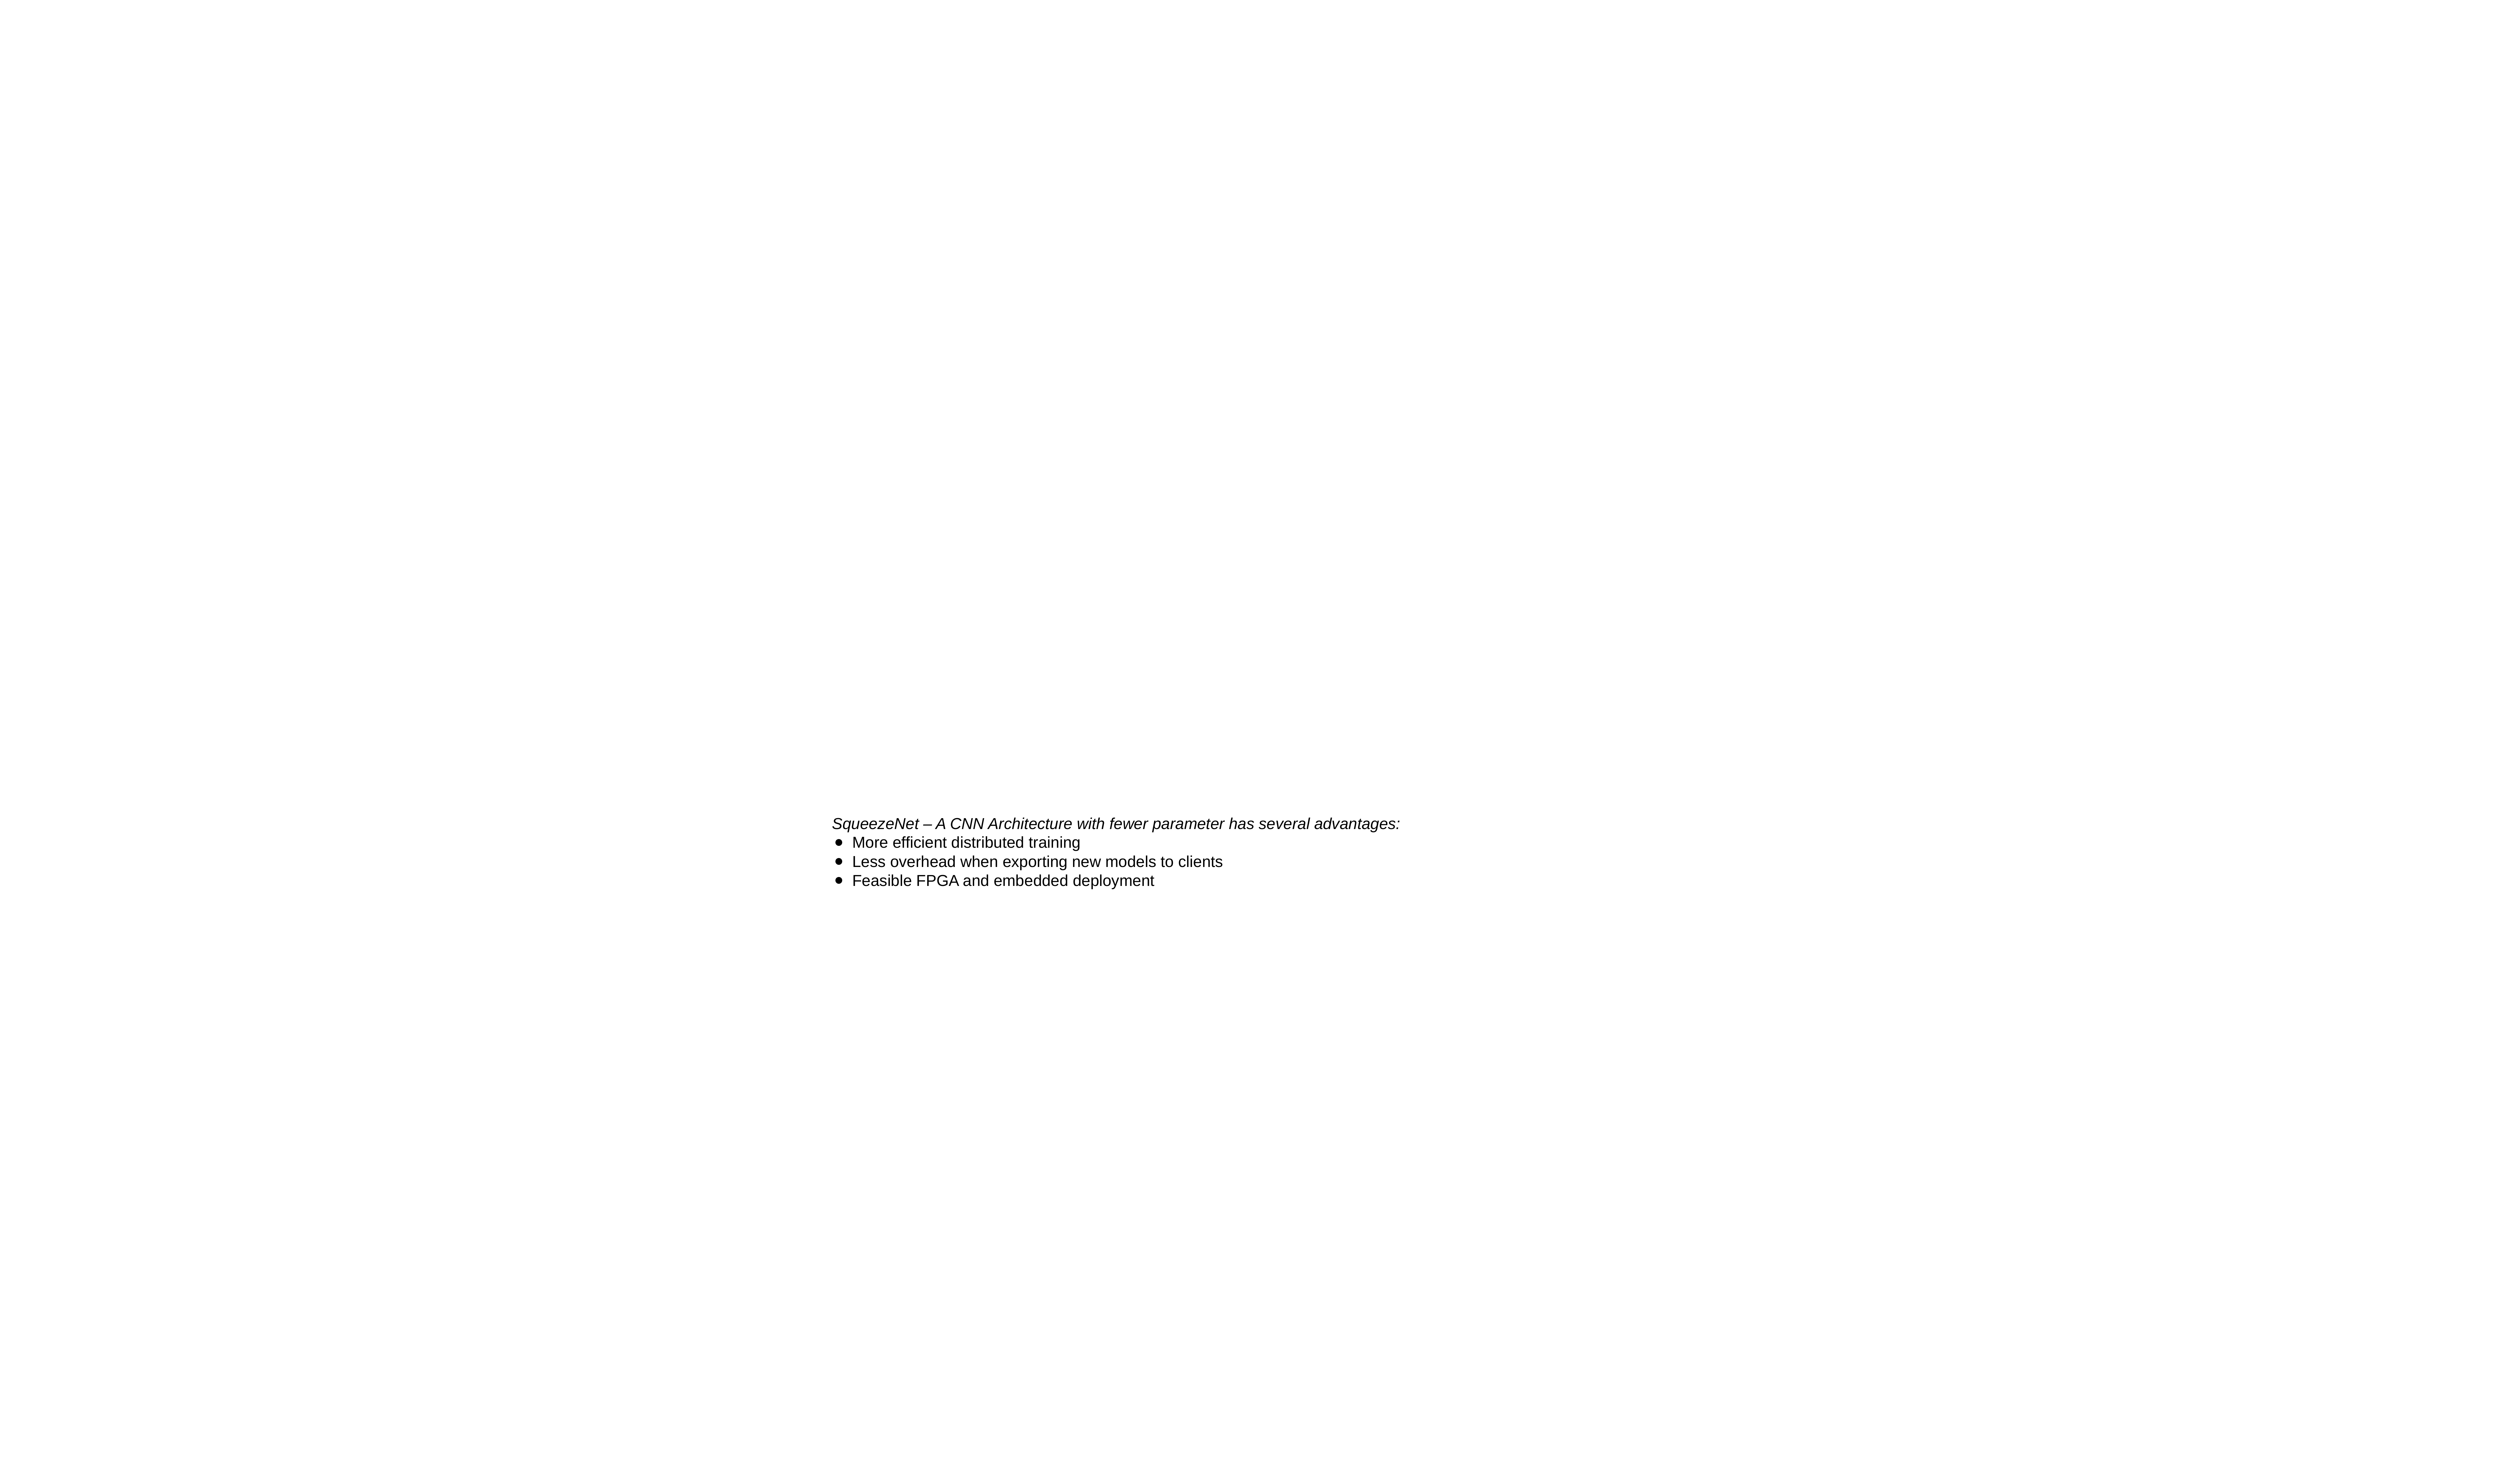

#
SqueezeNet – A CNN Architecture with fewer parameter has several advantages:
More efficient distributed training
Less overhead when exporting new models to clients
Feasible FPGA and embedded deployment